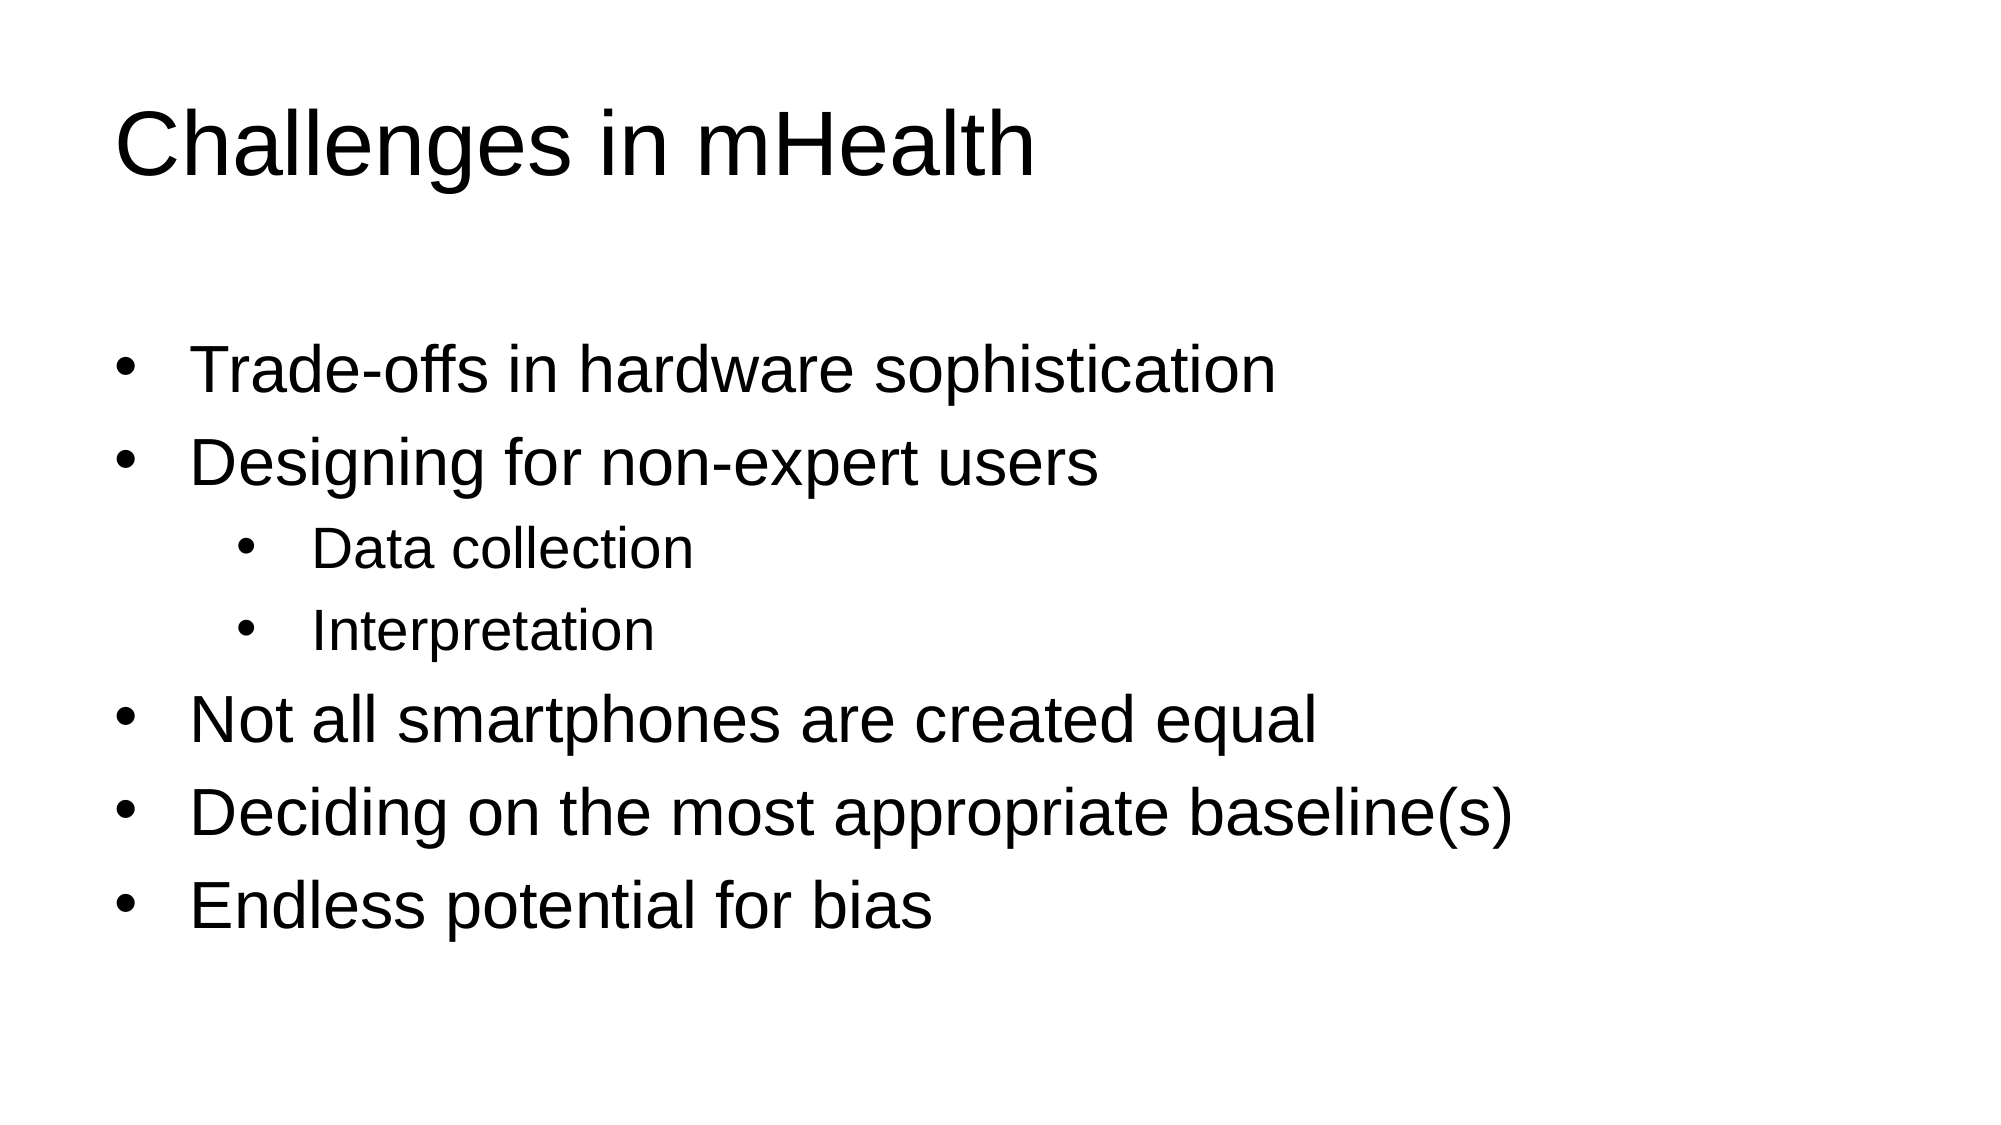

# Challenges in mHealth
Trade-offs in hardware sophistication
Designing for non-expert users
Data collection
Interpretation
Not all smartphones are created equal
Deciding on the most appropriate baseline(s)
Endless potential for bias